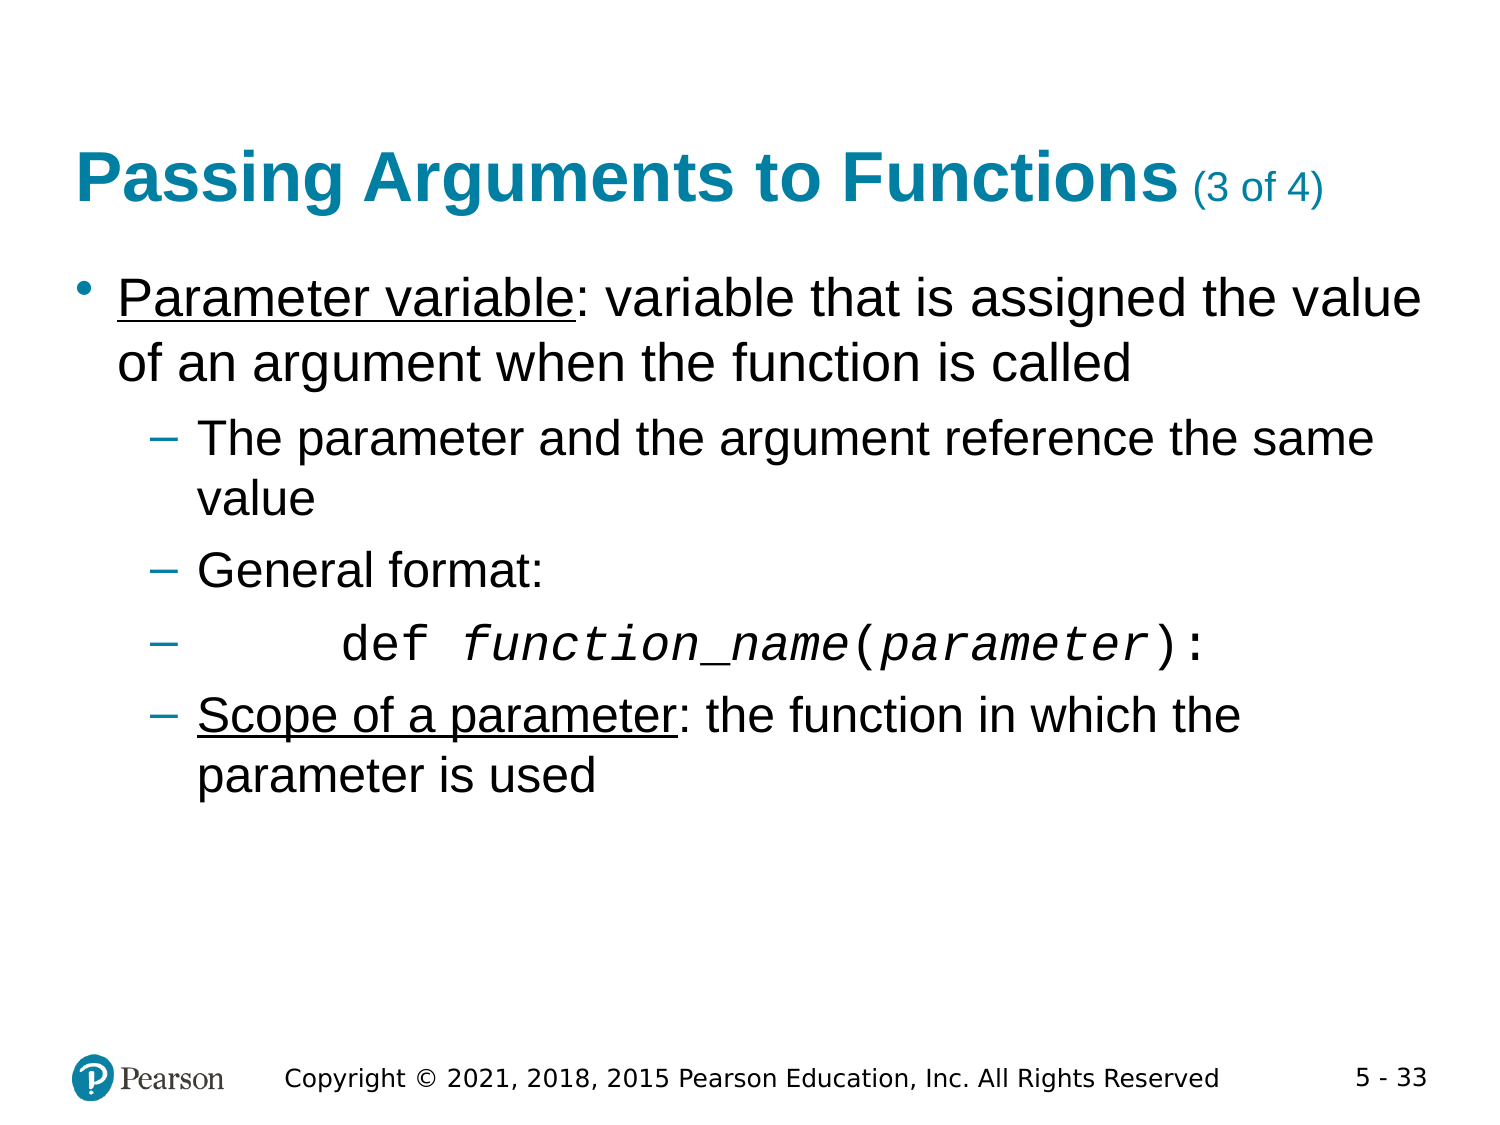

# Passing Arguments to Functions (3 of 4)
Parameter variable: variable that is assigned the value of an argument when the function is called
The parameter and the argument reference the same value
General format:
def function_name(parameter):
Scope of a parameter: the function in which the parameter is used